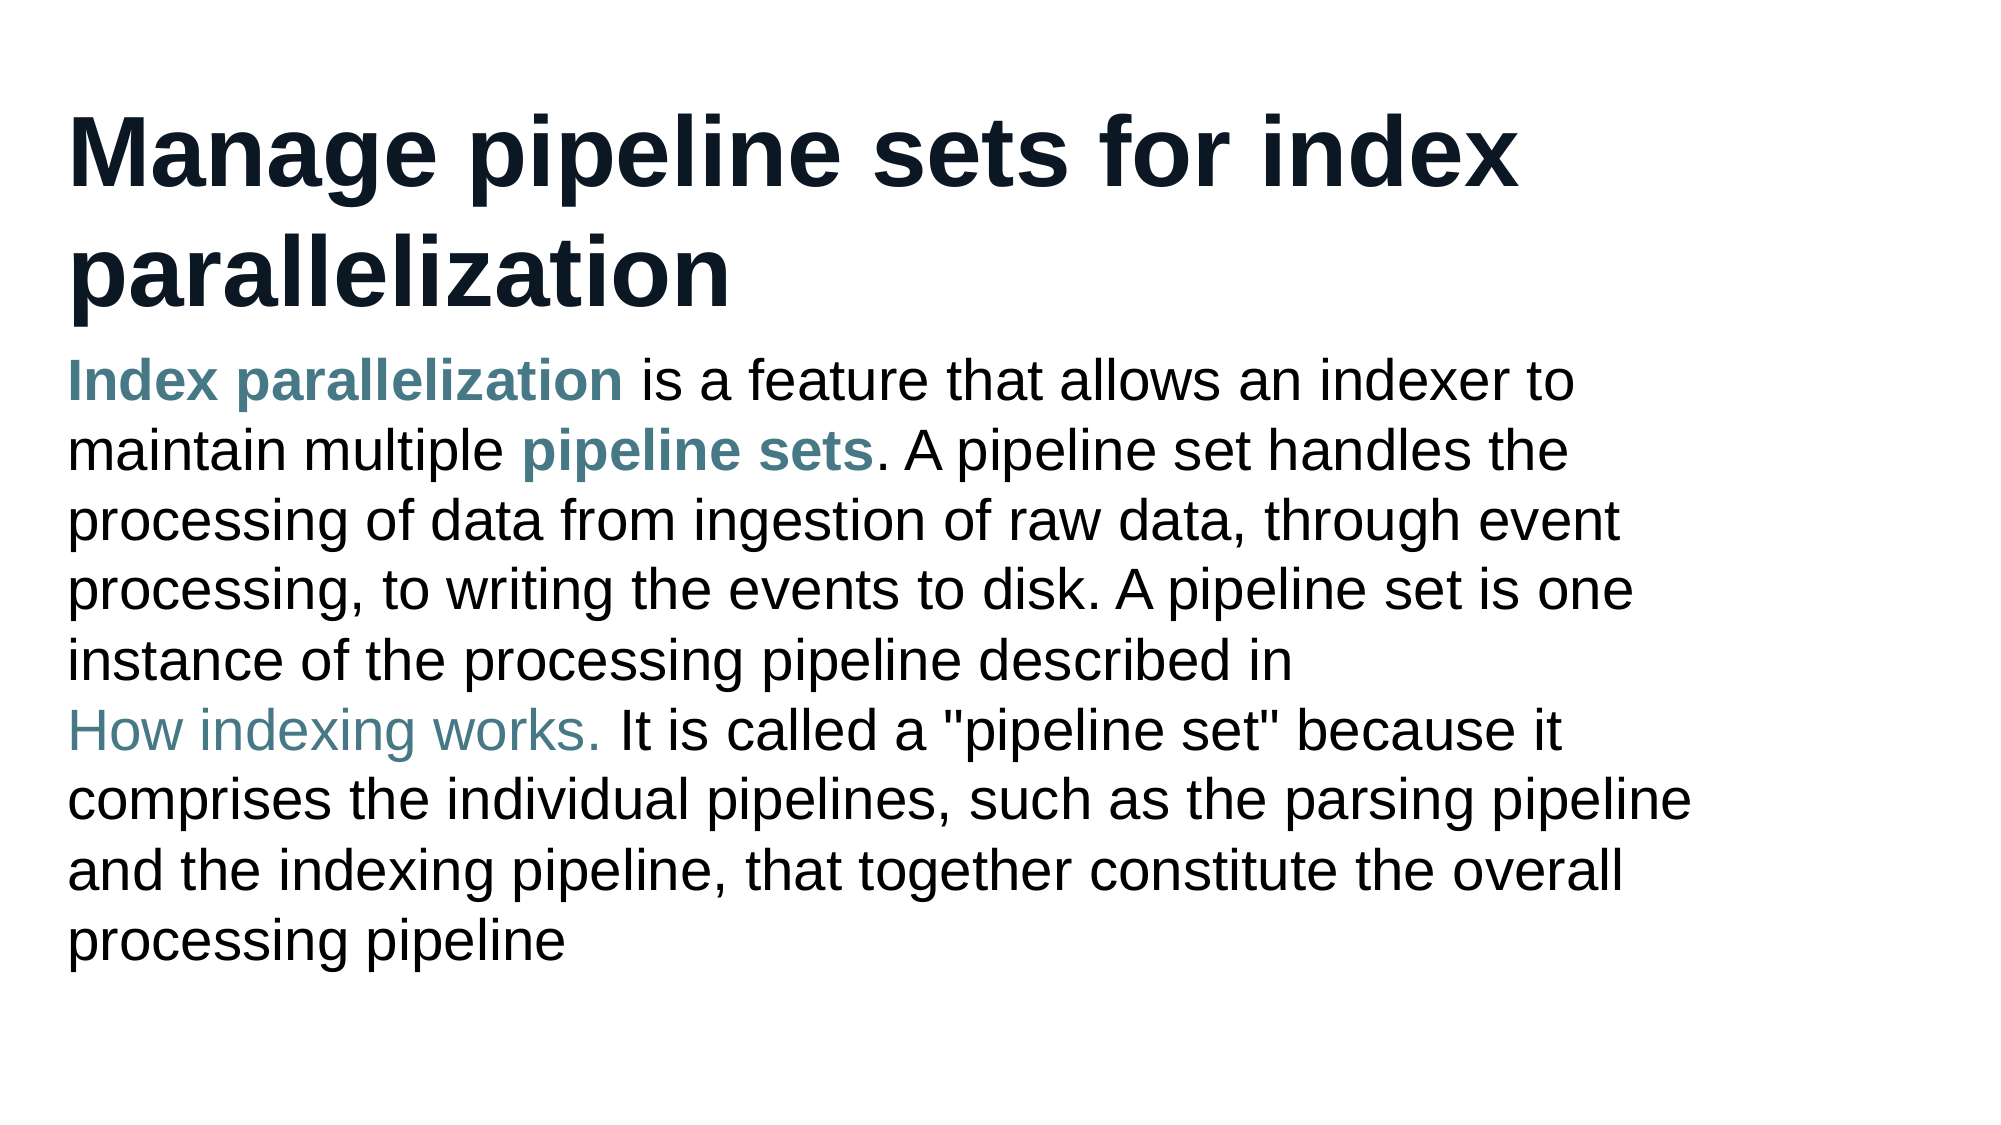

Manage pipeline sets for index parallelization
Index parallelization is a feature that allows an indexer to maintain multiple pipeline sets. A pipeline set handles the processing of data from ingestion of raw data, through event processing, to writing the events to disk. A pipeline set is one instance of the processing pipeline described in How indexing works. It is called a "pipeline set" because it comprises the individual pipelines, such as the parsing pipeline and the indexing pipeline, that together constitute the overall processing pipeline